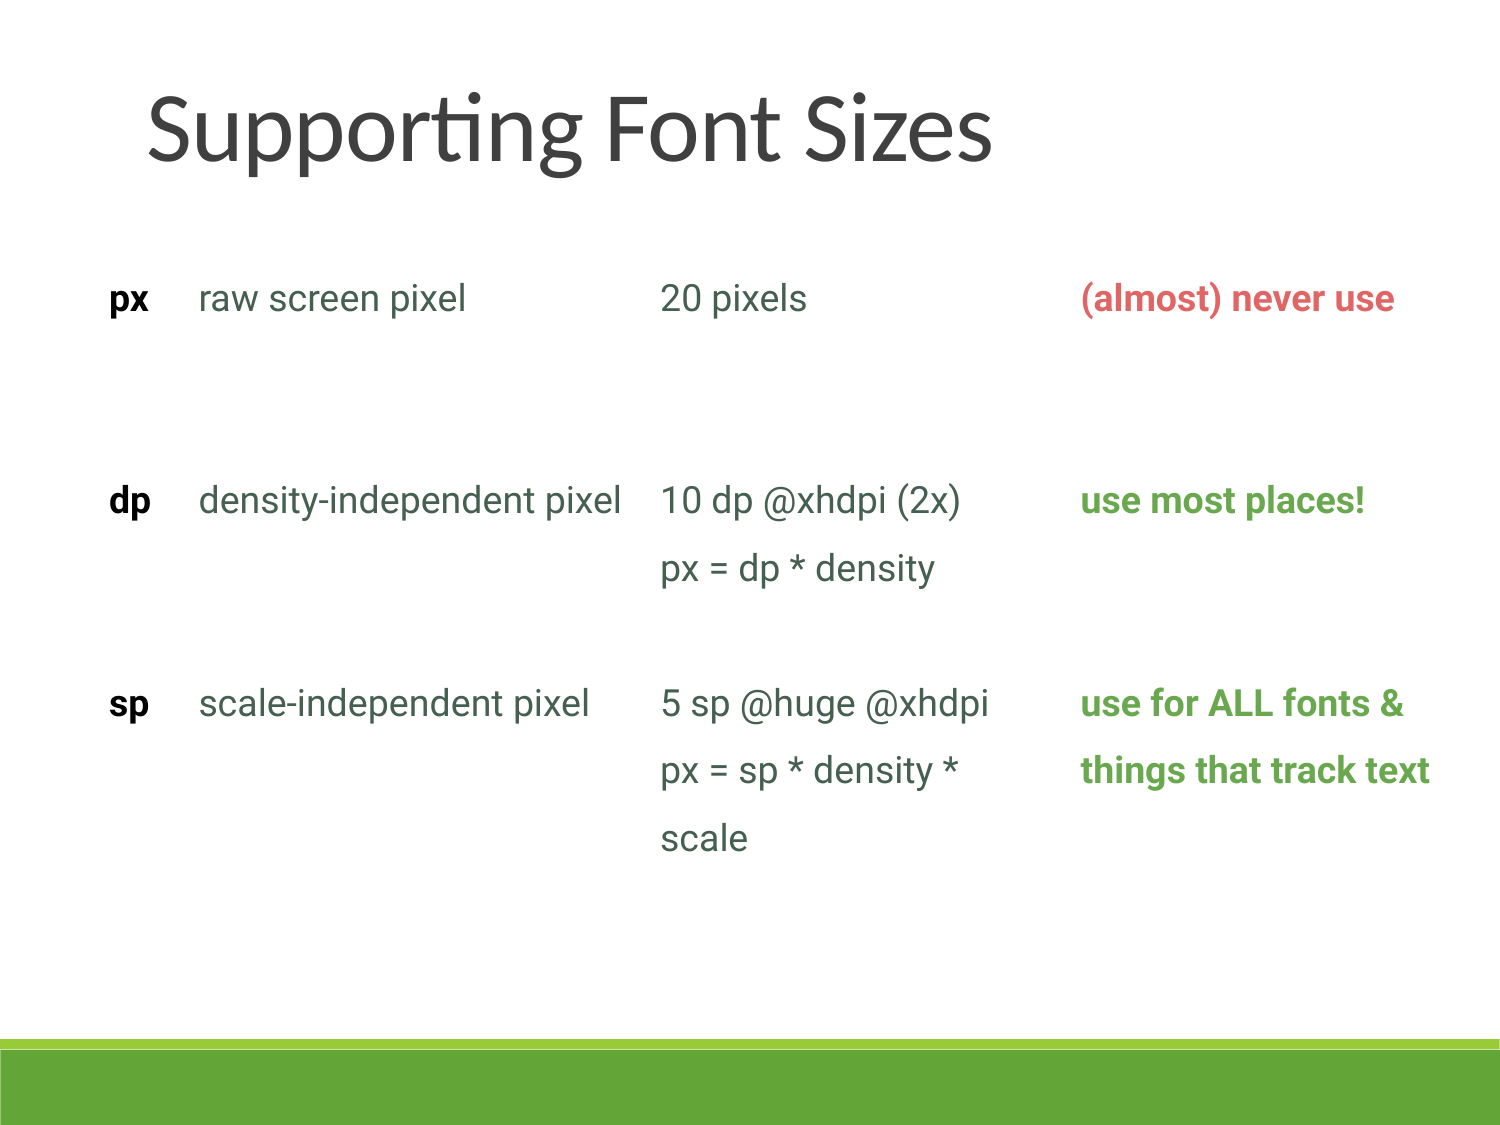

Supporting Font Sizes
(almost) never use
use most places!
use for ALL fonts & things that track text
20 pixels
10 dp @xhdpi (2x)
px = dp * density
5 sp @huge @xhdpi
px = sp * density * scale
px
dp

sp
raw screen pixel
density-independent pixel
scale-independent pixel